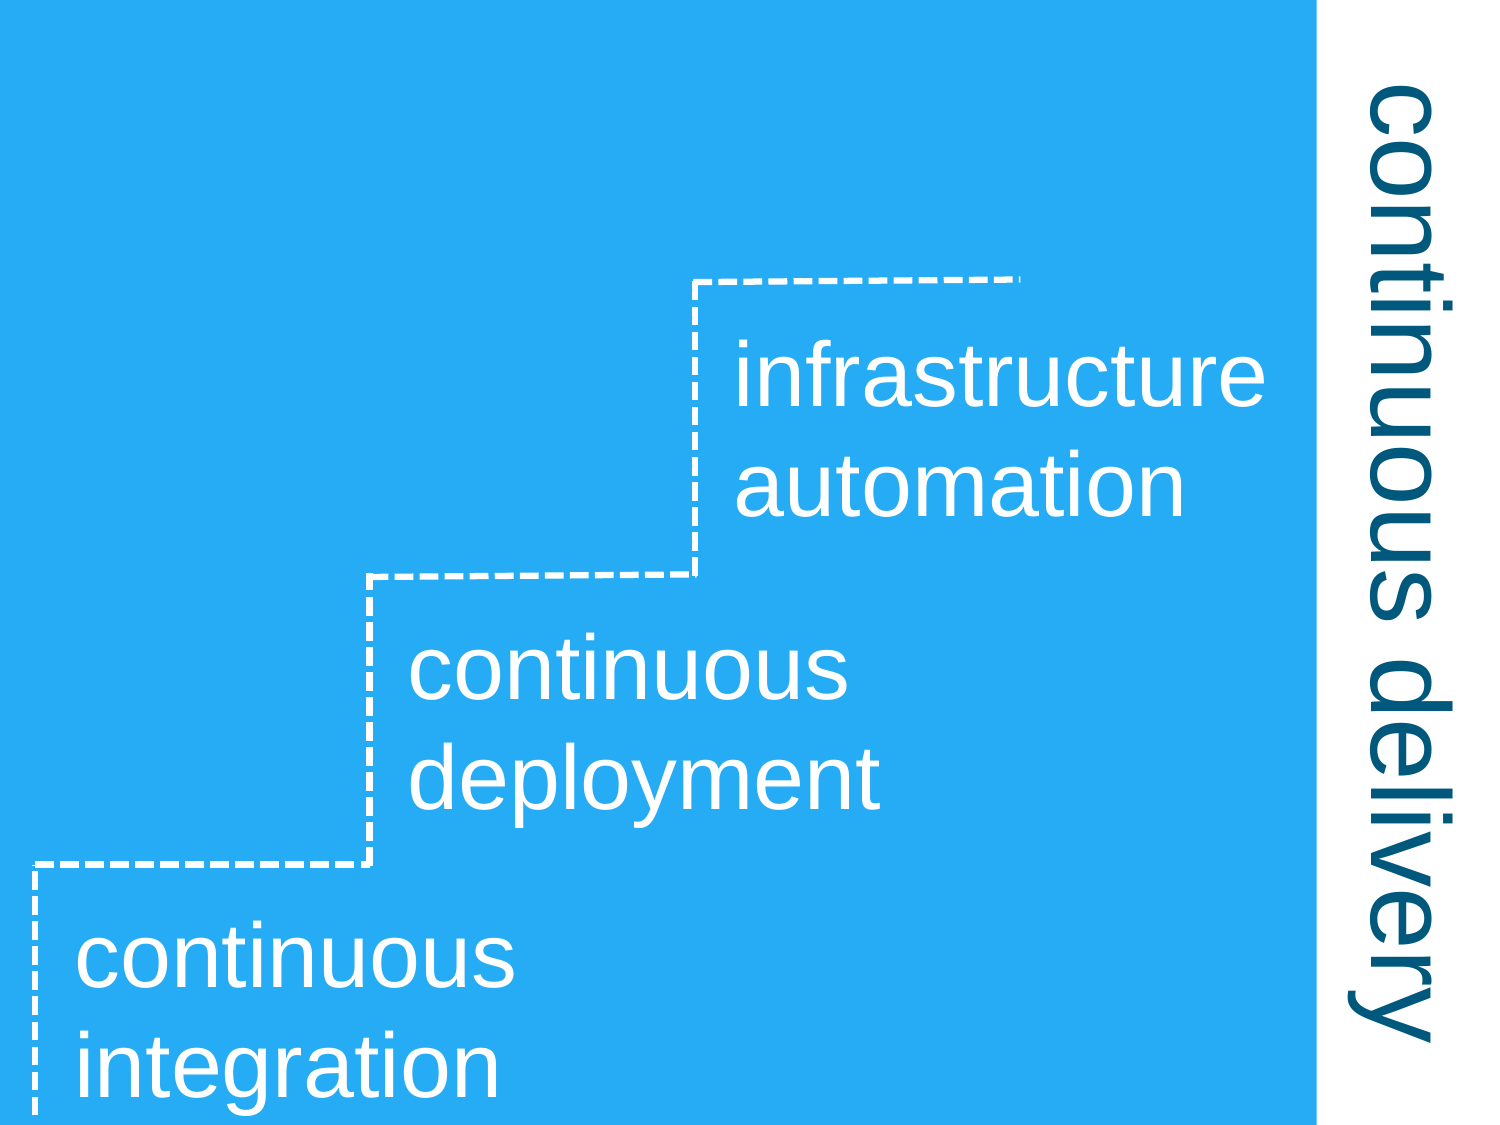

infrastructure automation
continuous delivery
continuous deployment
continuous integration